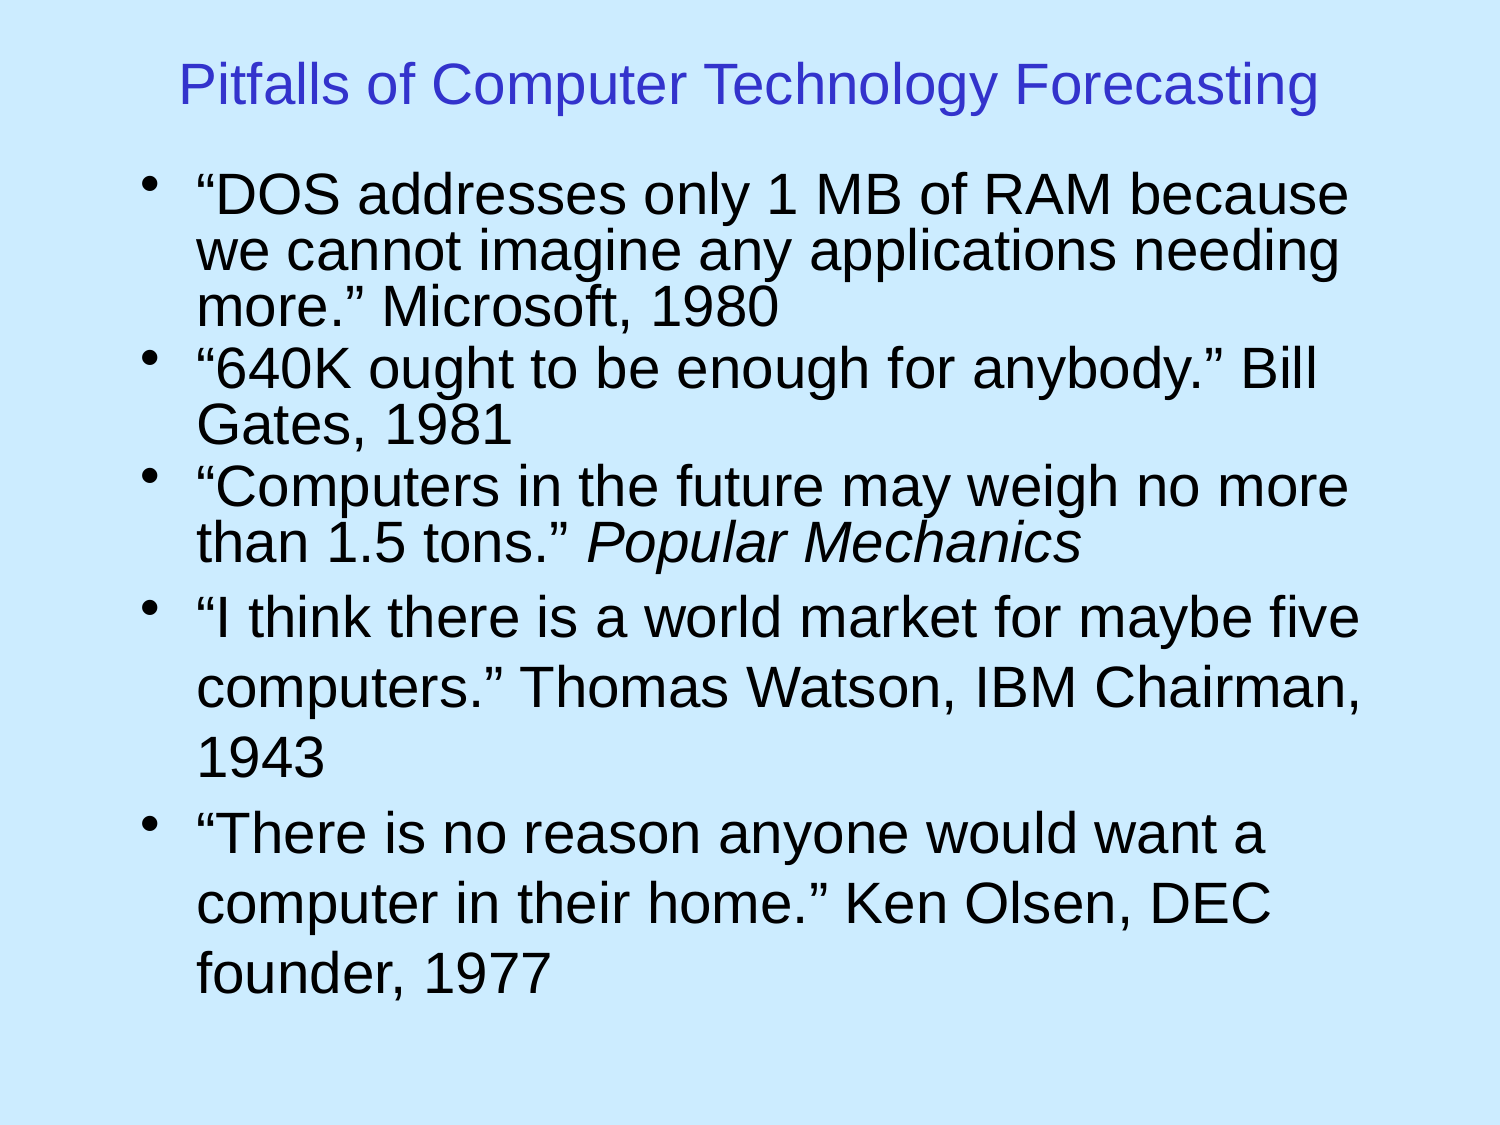

# Pitfalls of Computer Technology Forecasting
“DOS addresses only 1 MB of RAM because we cannot imagine any applications needing more.” Microsoft, 1980
“640K ought to be enough for anybody.” Bill Gates, 1981
“Computers in the future may weigh no more than 1.5 tons.” Popular Mechanics
“I think there is a world market for maybe five computers.” Thomas Watson, IBM Chairman, 1943
“There is no reason anyone would want a computer in their home.” Ken Olsen, DEC founder, 1977